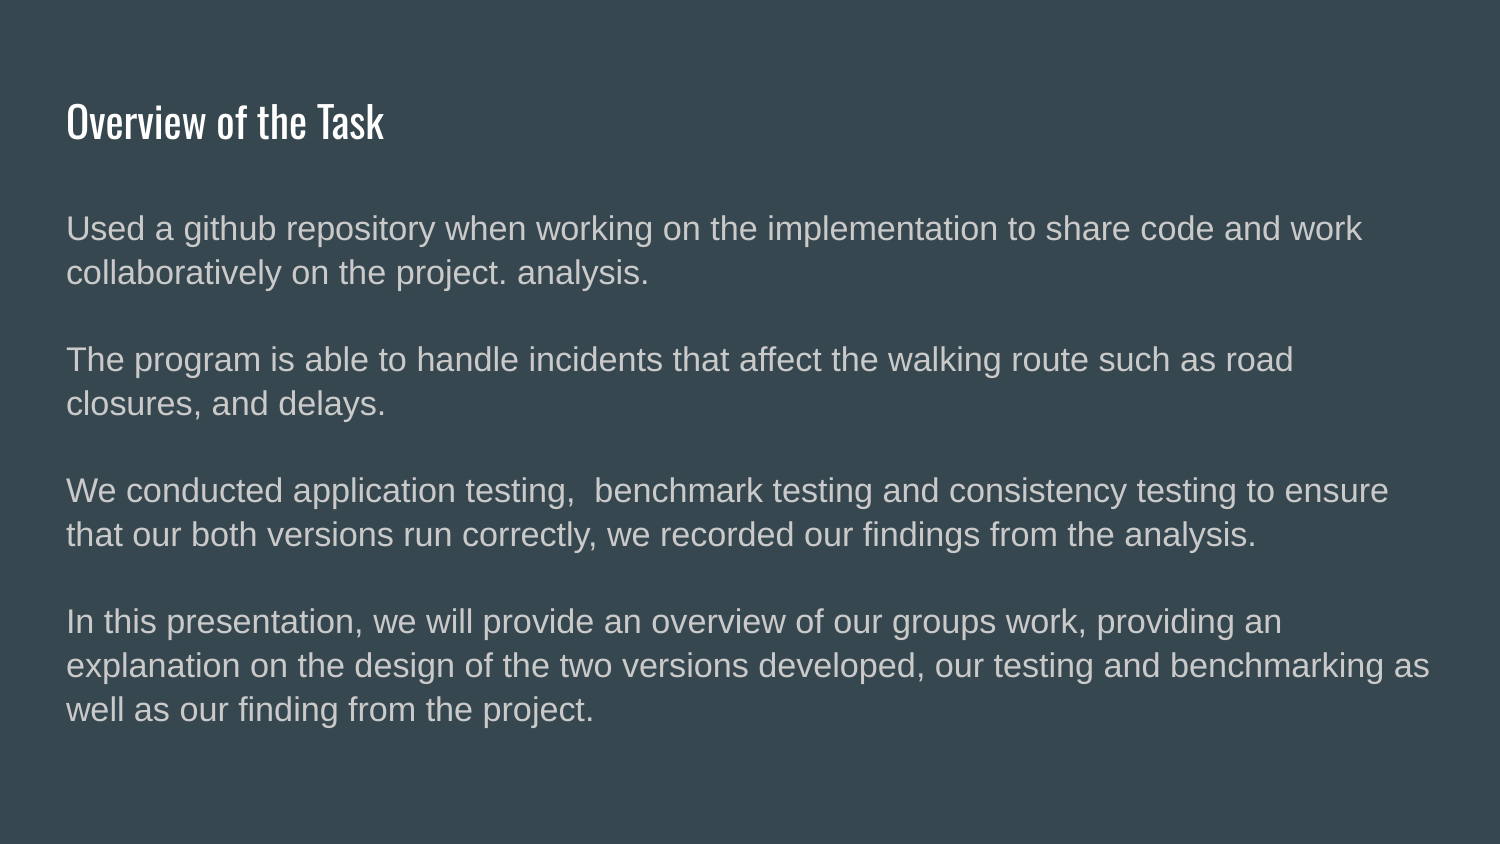

# Overview of the Task
Used a github repository when working on the implementation to share code and work collaboratively on the project. analysis.

The program is able to handle incidents that affect the walking route such as road closures, and delays.

We conducted application testing,  benchmark testing and consistency testing to ensure that our both versions run correctly, we recorded our findings from the analysis.

In this presentation, we will provide an overview of our groups work, providing an explanation on the design of the two versions developed, our testing and benchmarking as well as our finding from the project.